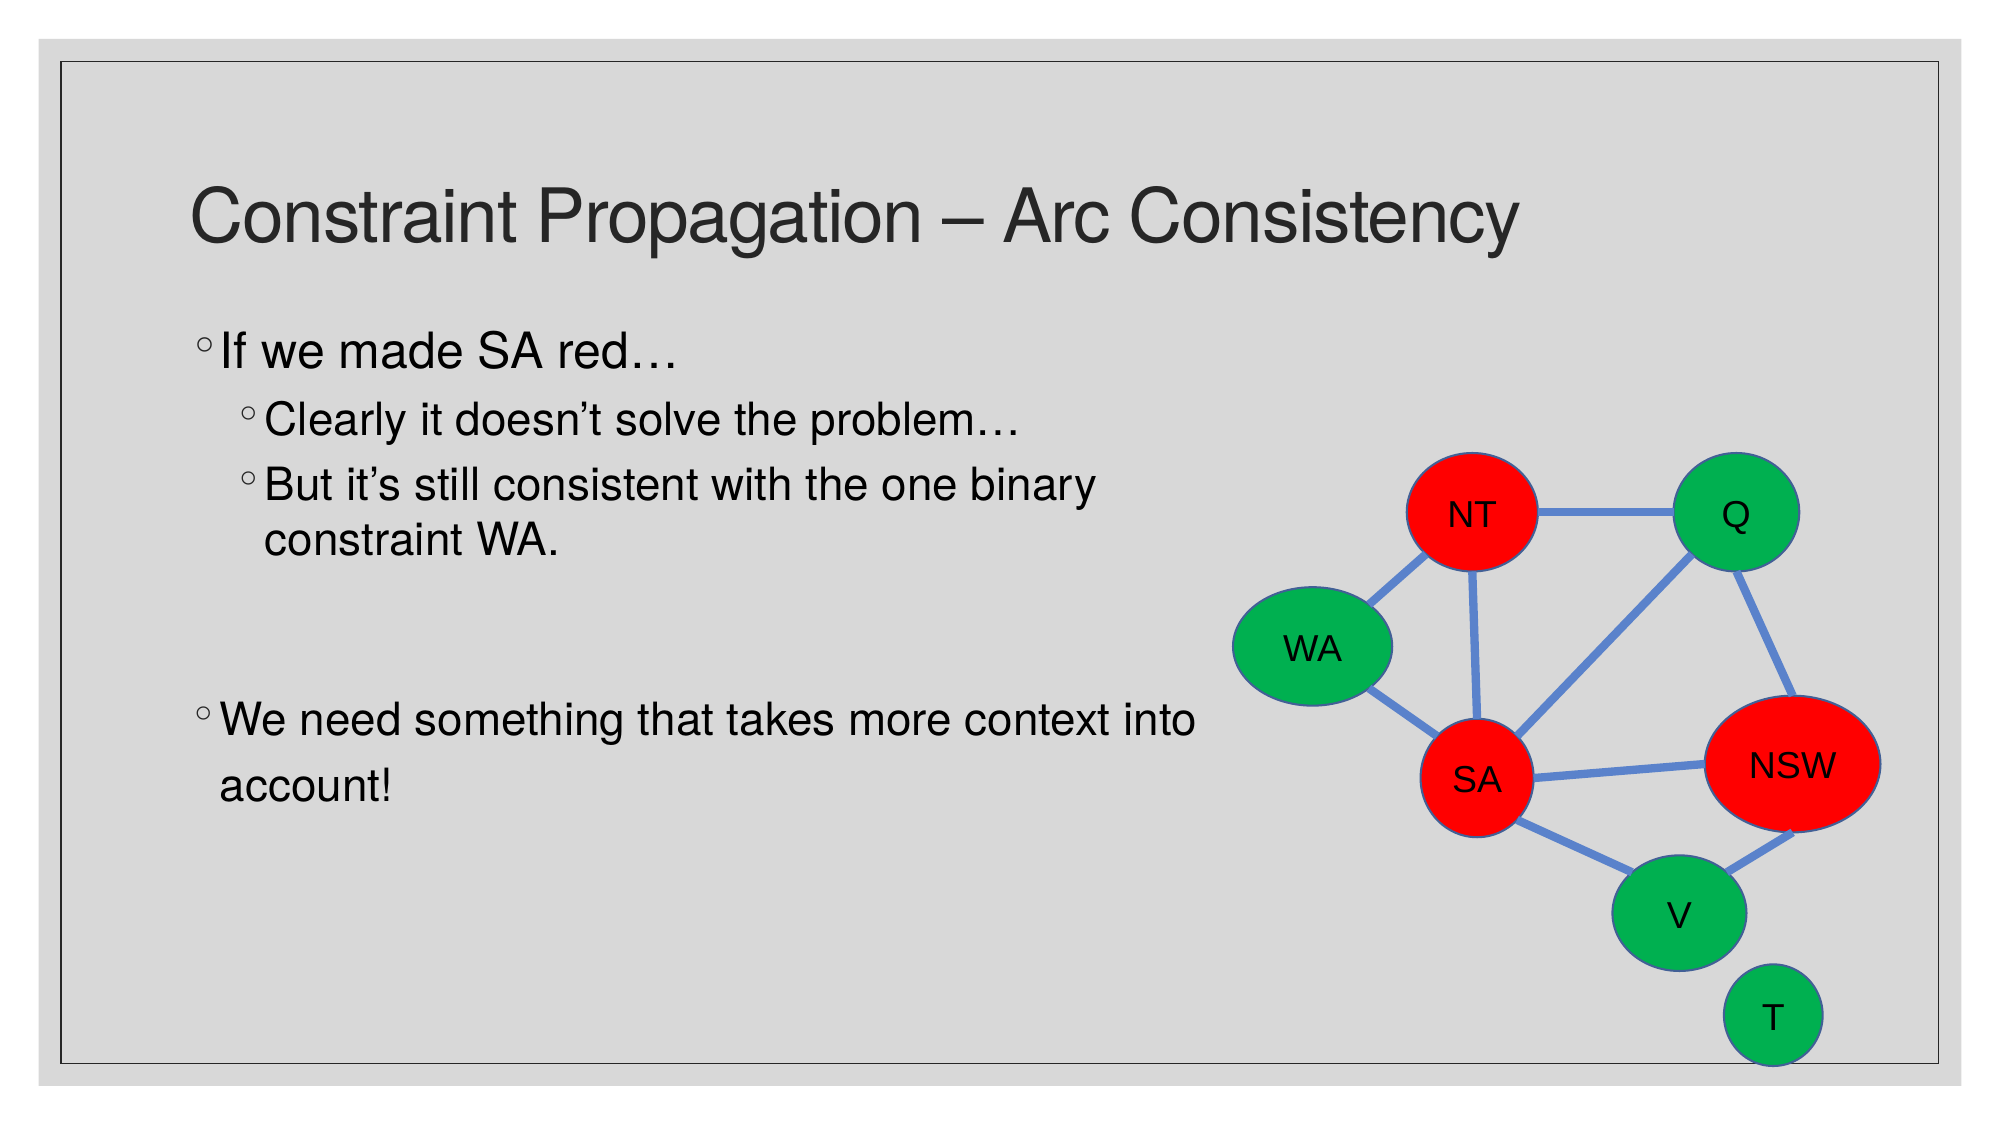

# Constraint Propagation – Arc Consistency
If we made SA red…
Clearly it doesn’t solve the problem…
But it’s still consistent with the one binary constraint WA.

We need something that takes more context into account!

NT
Q
WA
NSW
SA
V
T